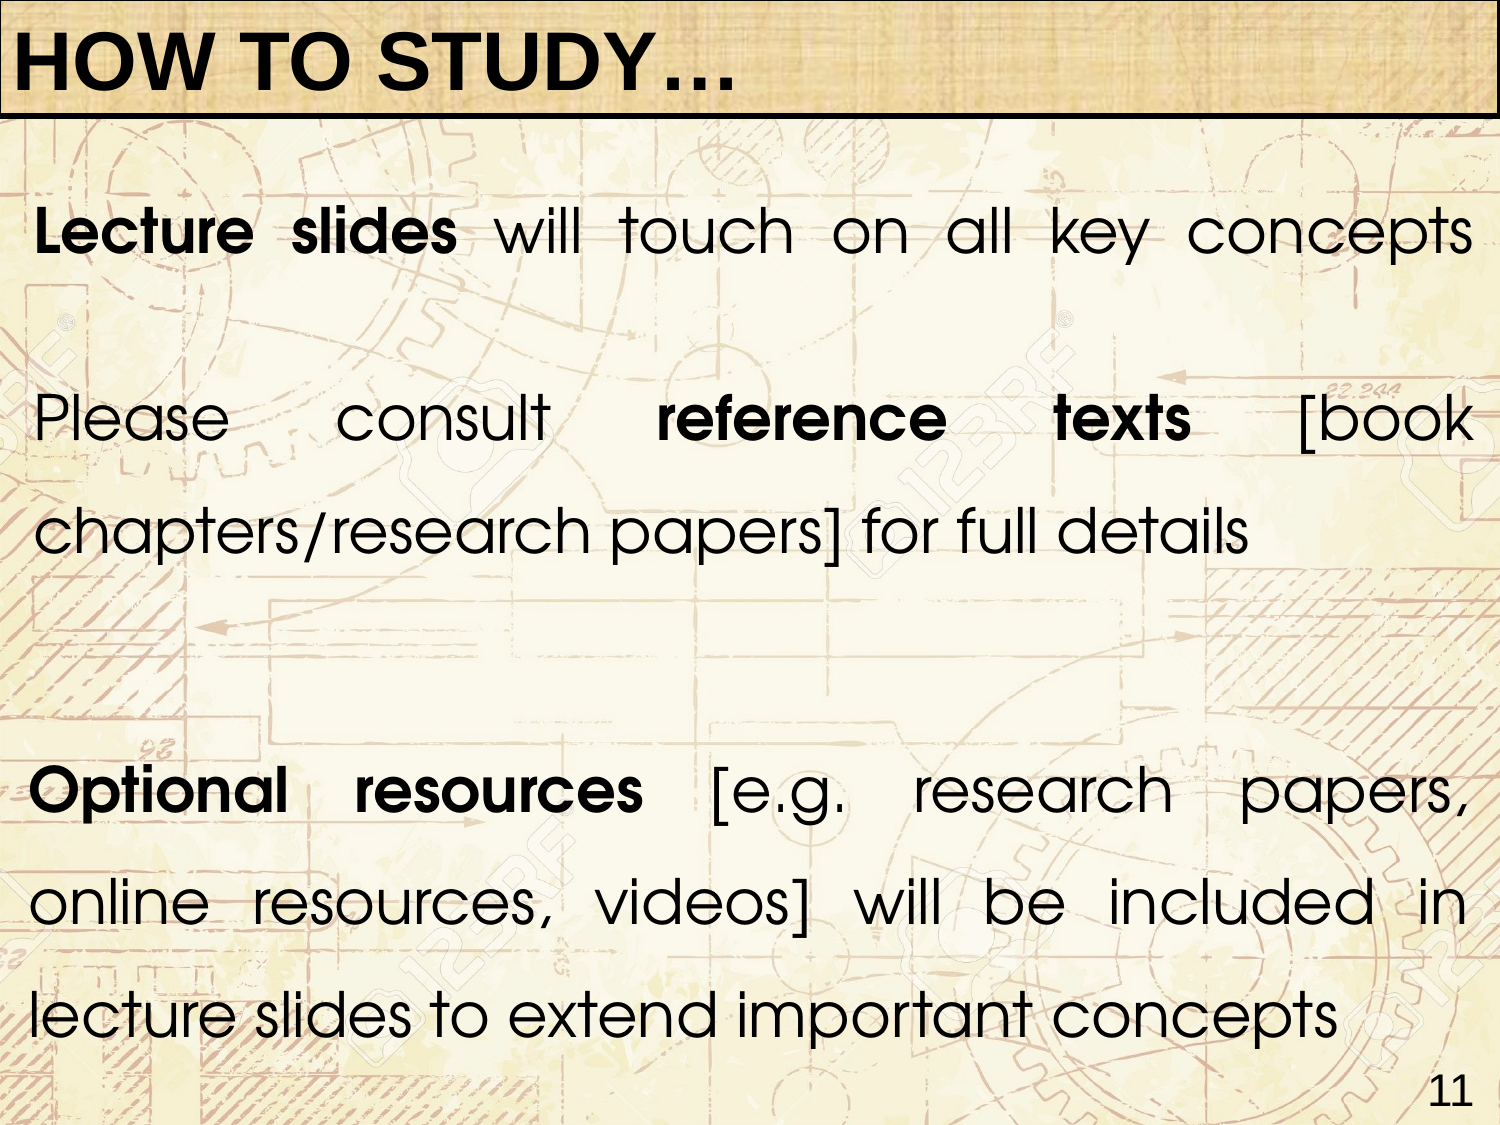

How to study…
Lecture slides will touch on all key concepts
Please consult reference texts [book chapters/research papers] for full details
Optional resources [e.g. research papers, online resources, videos] will be included in lecture slides to extend important concepts
11